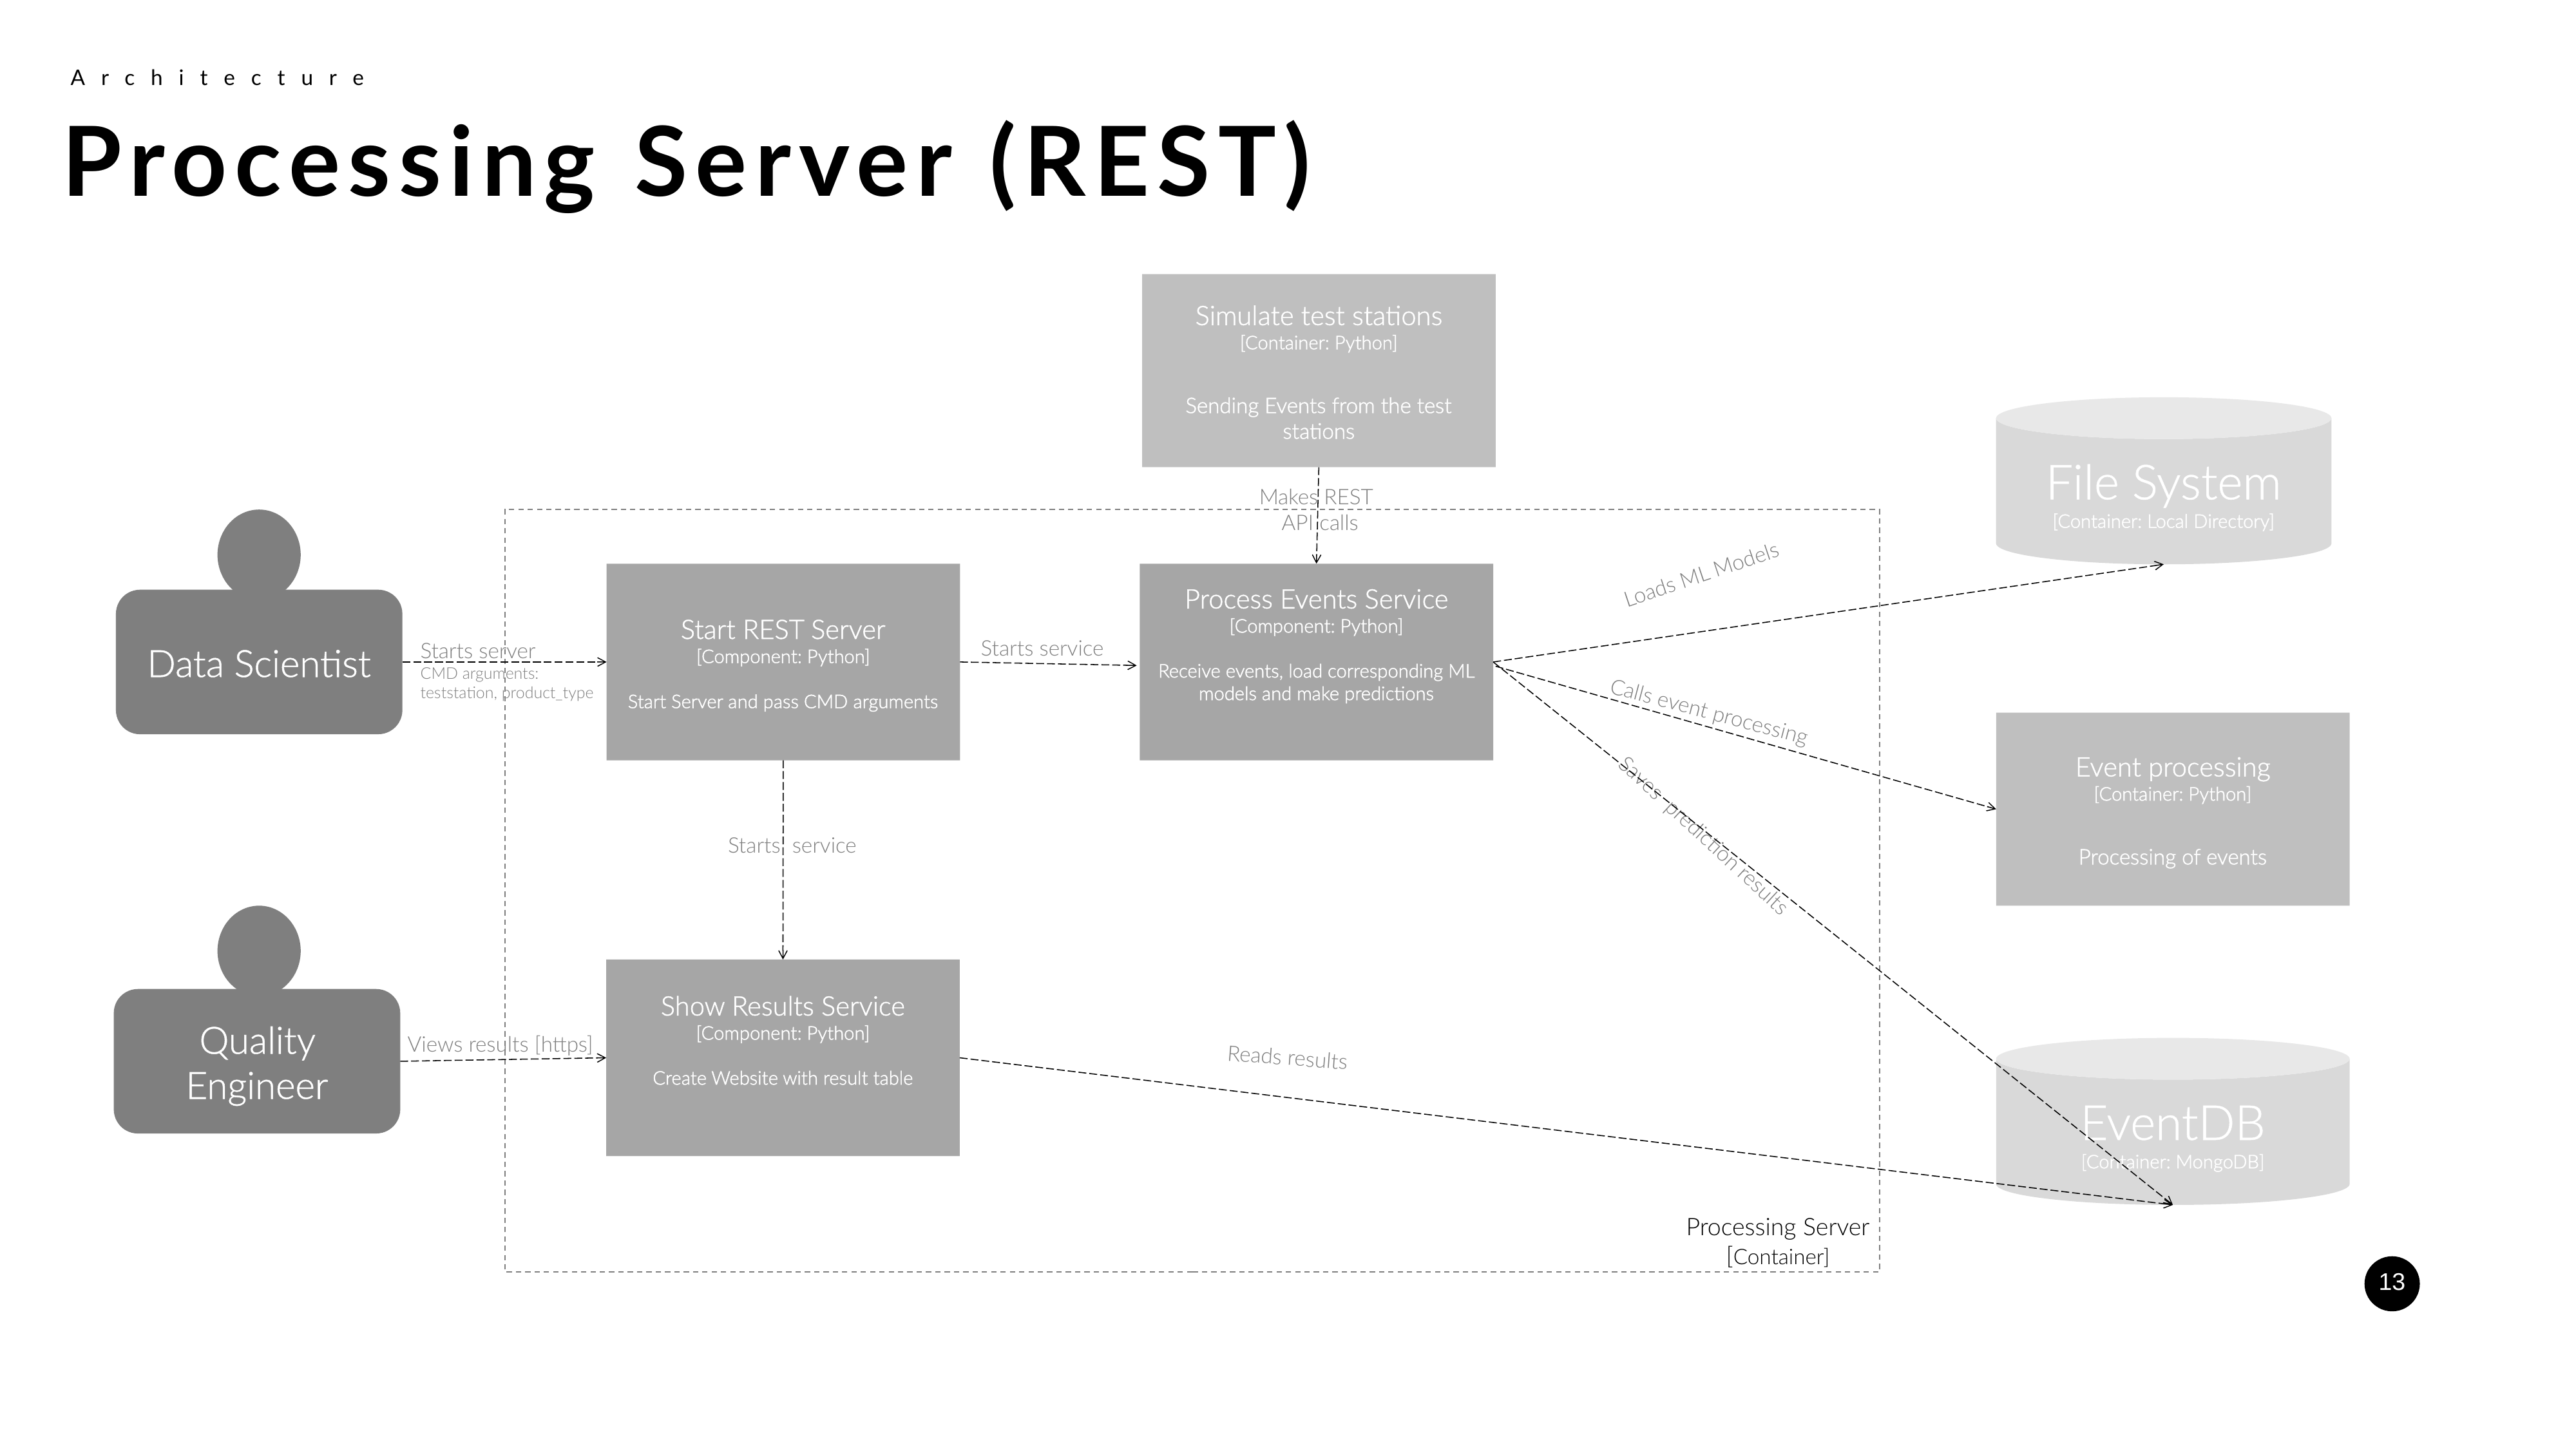

Architecture
Processing Server (REST)
Simulate test stations
[Container: Python]

Sending Events from the test stations
File System
[Container: Local Directory]
 Makes REST
     API calls

Data Scientist

Quality Engineer

Loads ML Models
Start REST Server
[Component: Python]

Start Server and pass CMD arguments
Process Events Service
[Component: Python]

Receive events, load corresponding ML models and make predictions

Starts service
Starts server
CMD arguments:
teststation, product_type
Calls event processing
Event processing
[Container: Python]

Processing of events
Starts  service
Saves  prediction results
Show Results Service
[Component: Python]

Create Website with result table

Views results [https]
EventDB
[Container: MongoDB]
Reads results
Processing Server
[Container]